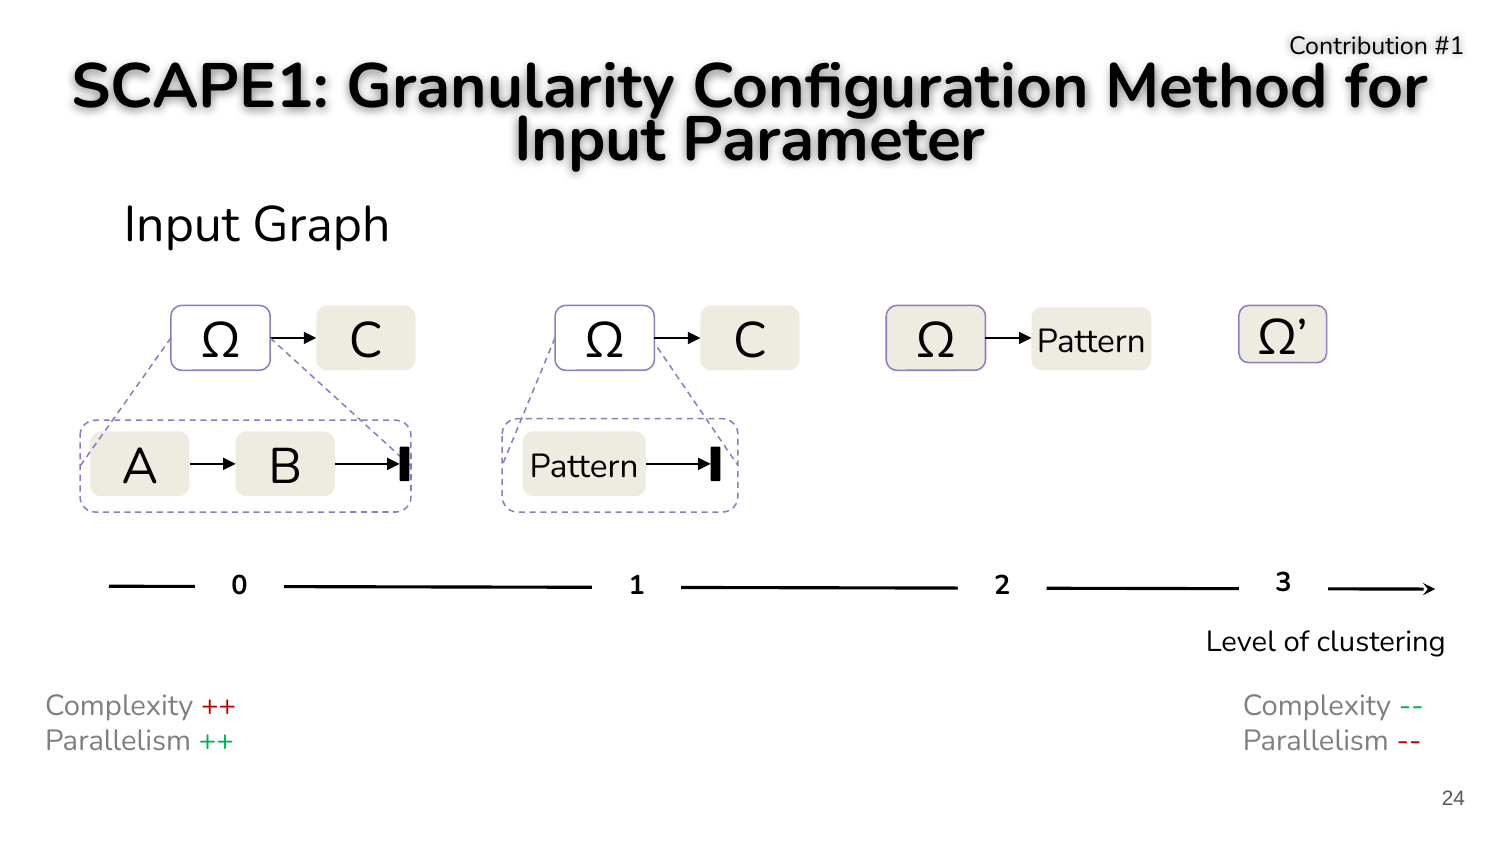

Contribution #1
SCAPE1: Granularity Configuration Method for Input Parameter
Input Graph
C
Ω

A
B

C
Ω

Pattern

1
Ω
Pattern
2
Ω’
3
0
Level of clustering
Complexity ++
Parallelism ++
Complexity --
Parallelism --
24